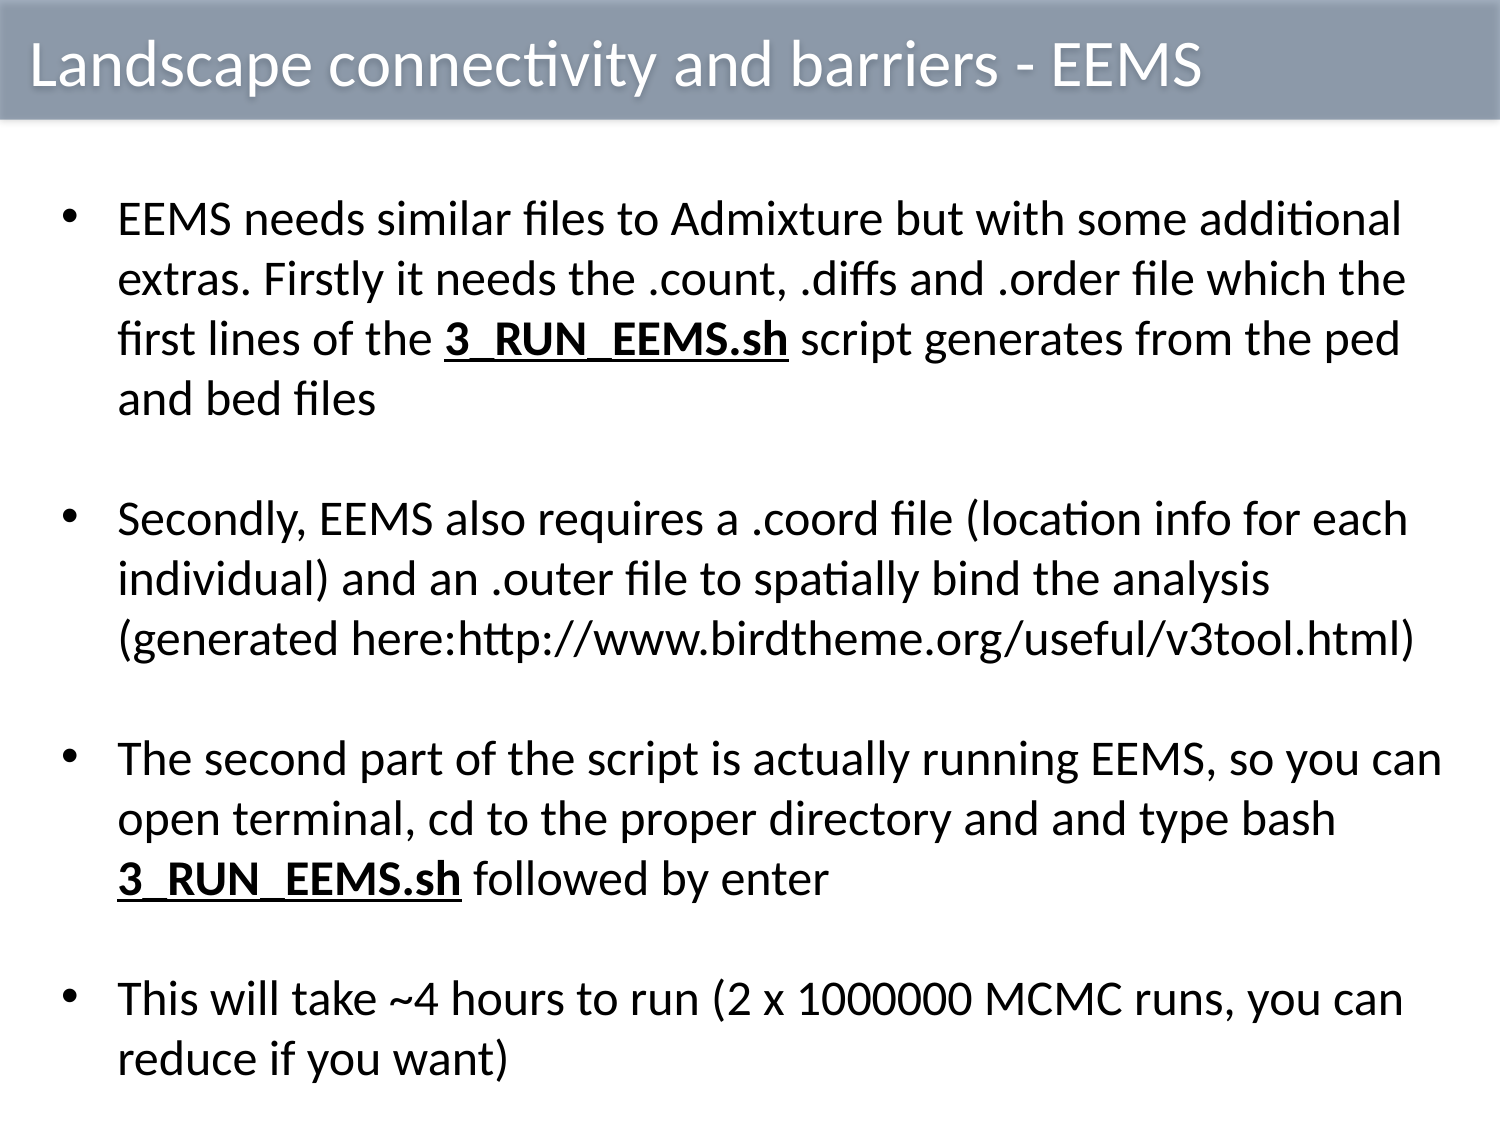

Landscape connectivity and barriers - EEMS
EEMS needs similar files to Admixture but with some additional extras. Firstly it needs the .count, .diffs and .order file which the first lines of the 3_RUN_EEMS.sh script generates from the ped and bed files

Secondly, EEMS also requires a .coord file (location info for each individual) and an .outer file to spatially bind the analysis (generated here:http://www.birdtheme.org/useful/v3tool.html)

The second part of the script is actually running EEMS, so you can open terminal, cd to the proper directory and and type bash 3_RUN_EEMS.sh followed by enter

This will take ~4 hours to run (2 x 1000000 MCMC runs, you can reduce if you want)